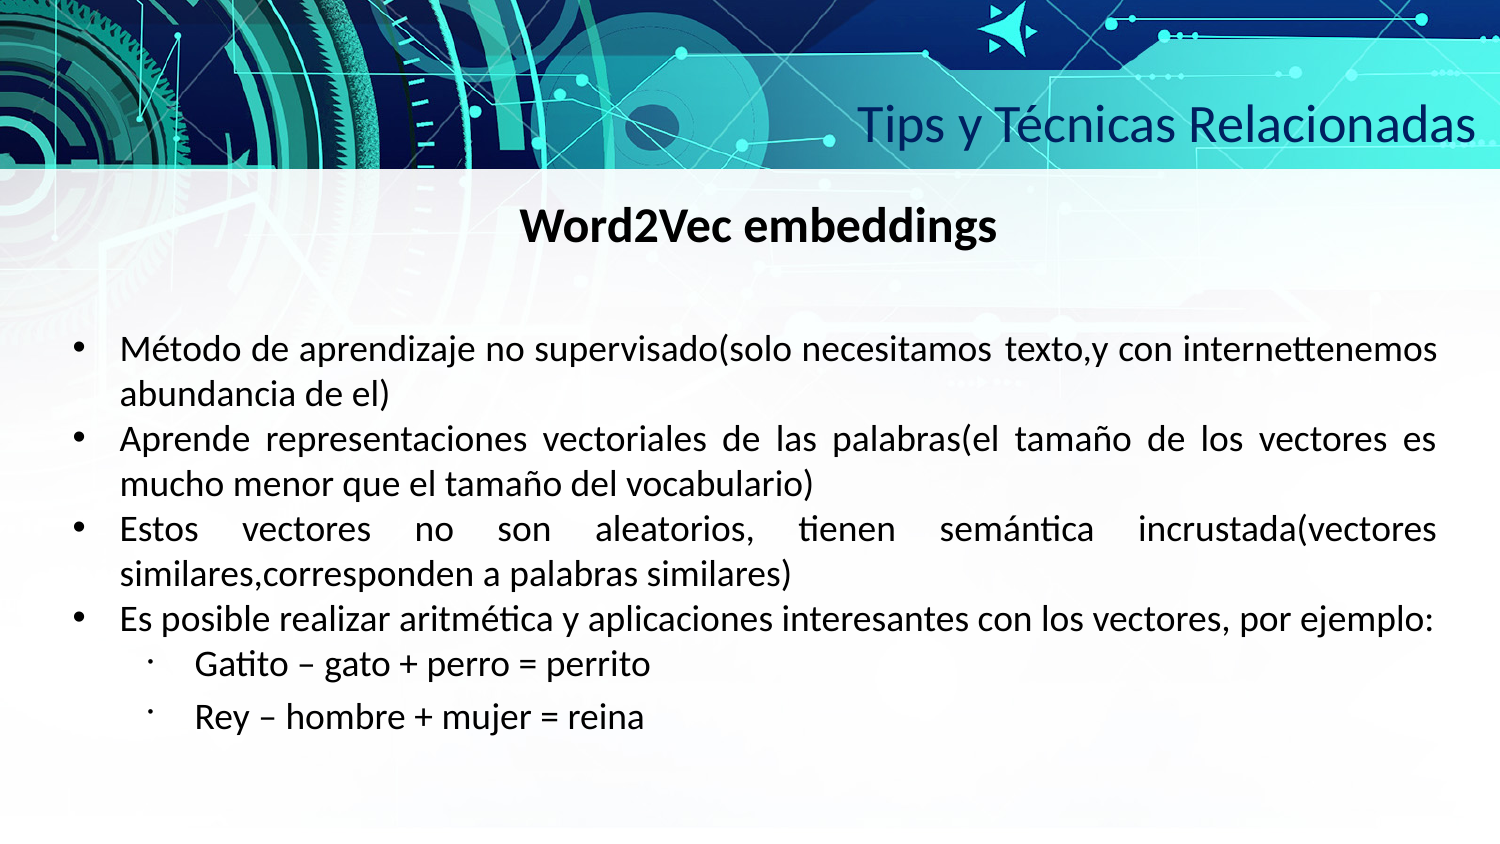

Tips y Técnicas Relacionadas
Word2Vec embeddings

Método de aprendizaje no supervisado(solo necesitamos texto,y con internettenemos abundancia de el)
Aprende representaciones vectoriales de las palabras(el tamaño de los vectores es mucho menor que el tamaño del vocabulario)
Estos vectores no son aleatorios, tienen semántica incrustada(vectores similares,corresponden a palabras similares)
Es posible realizar aritmética y aplicaciones interesantes con los vectores, por ejemplo:
Gatito – gato + perro = perrito
Rey – hombre + mujer = reina